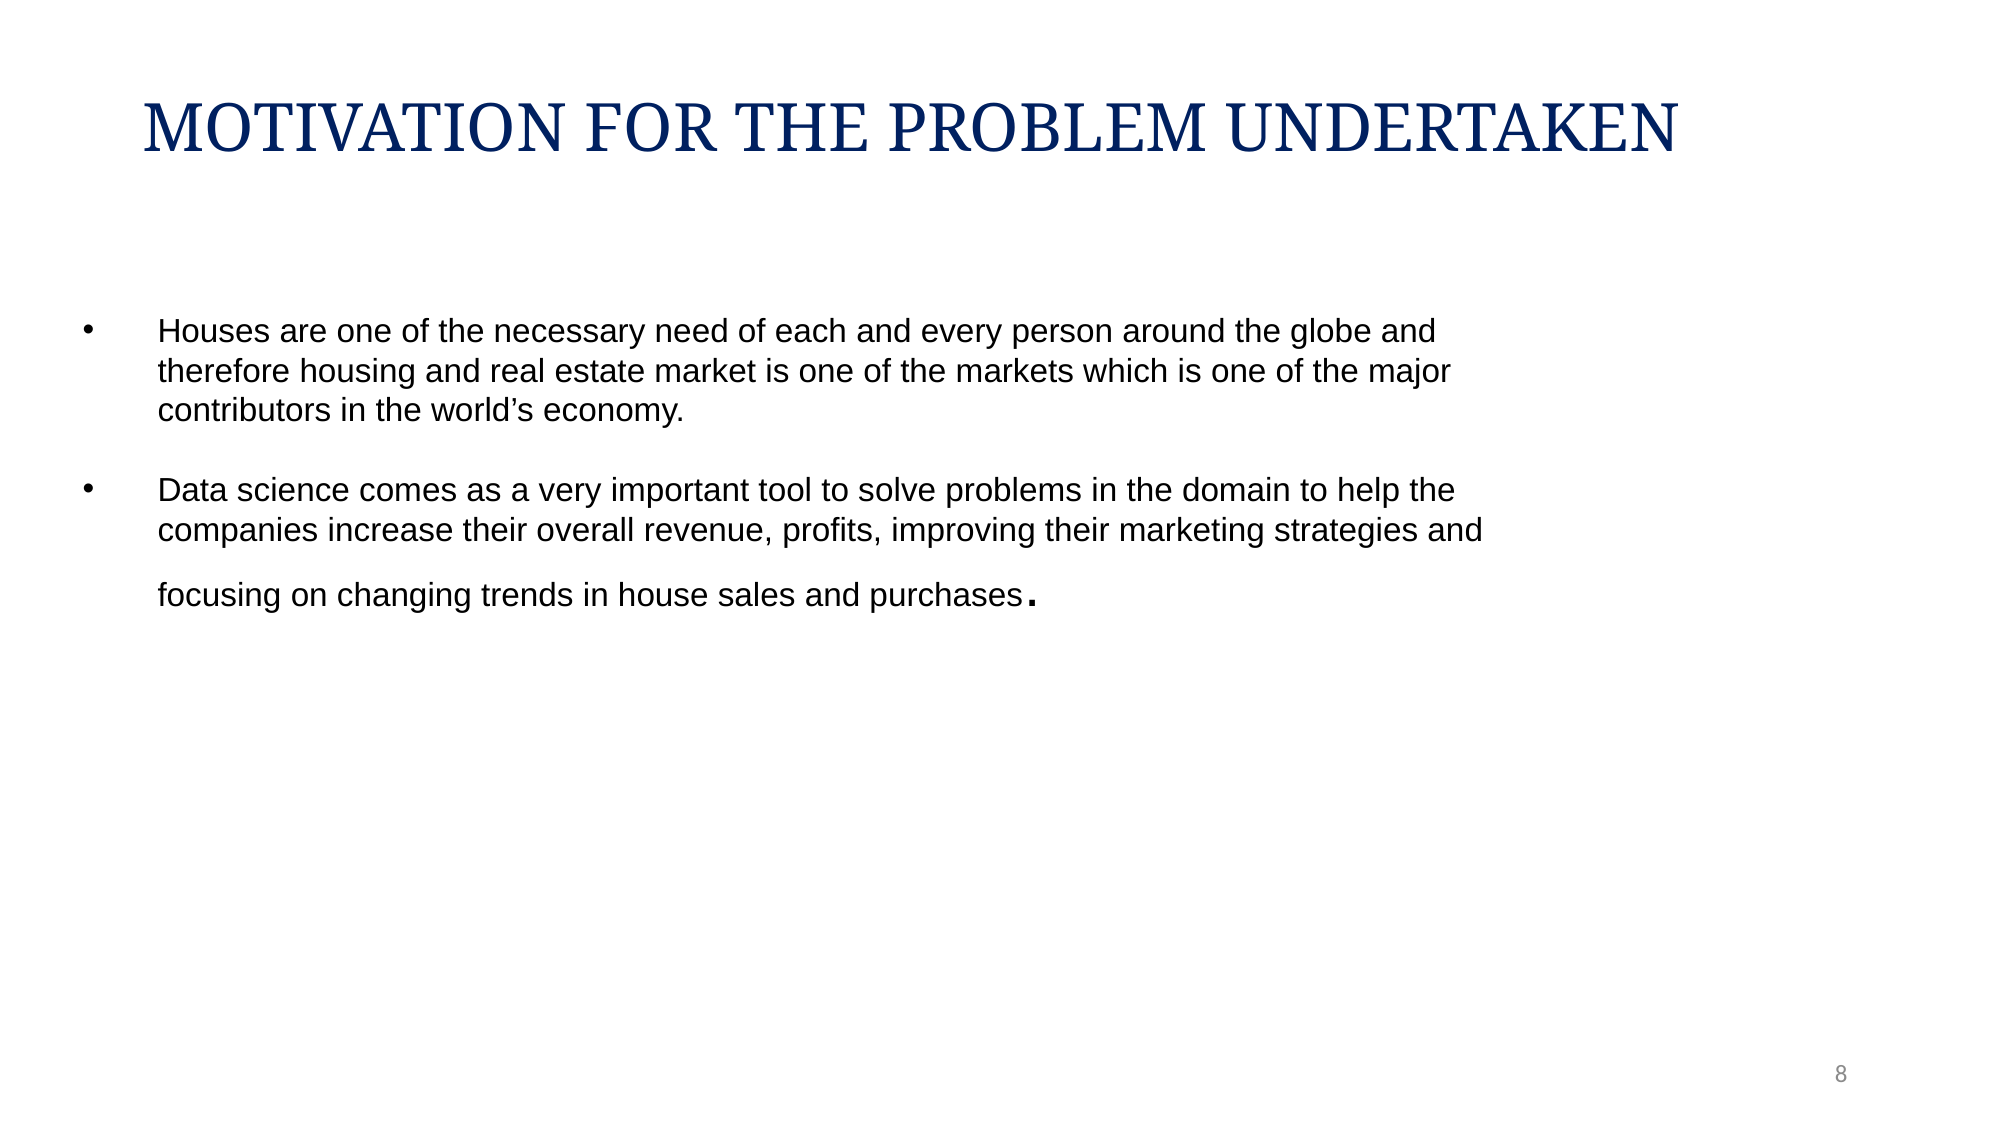

MOTIVATION FOR THE PROBLEM UNDERTAKEN
Houses are one of the necessary need of each and every person around the globe and therefore housing and real estate market is one of the markets which is one of the major contributors in the world’s economy.

Data science comes as a very important tool to solve problems in the domain to help the companies increase their overall revenue, profits, improving their marketing strategies and focusing on changing trends in house sales and purchases.
8